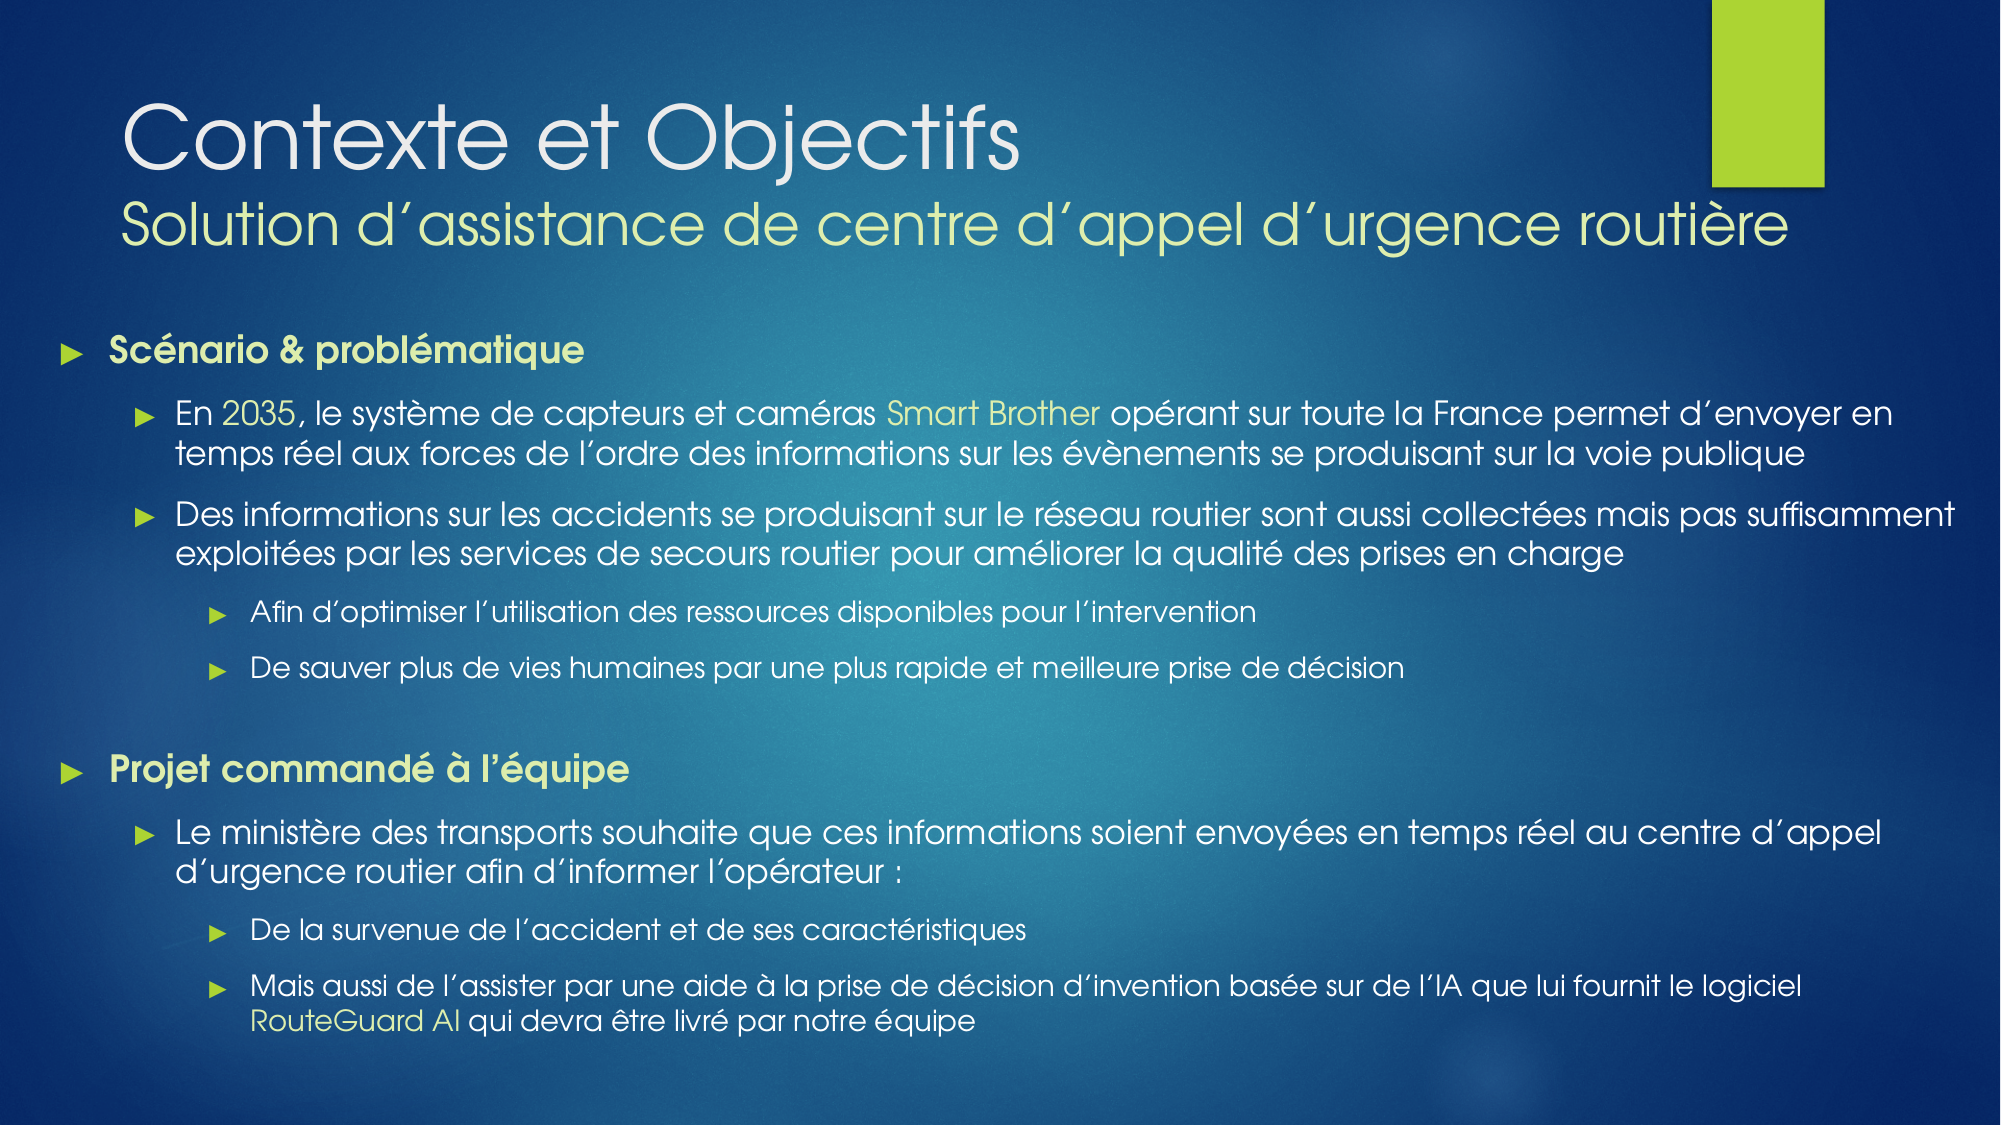

# Contexte et Objectifs Solution d’assistance de centre d’appel d’urgence routière
Scénario & problématique
En 2035, le système de capteurs et caméras Smart Brother opérant sur toute la France permet d’envoyer en temps réel aux forces de l’ordre des informations sur les évènements se produisant sur la voie publique
Des informations sur les accidents se produisant sur le réseau routier sont aussi collectées mais pas suffisamment exploitées par les services de secours routier pour améliorer la qualité des prises en charge
Afin d’optimiser l’utilisation des ressources disponibles pour l’intervention
De sauver plus de vies humaines par une plus rapide et meilleure prise de décision

Projet commandé à l’équipe
Le ministère des transports souhaite que ces informations soient envoyées en temps réel au centre d’appel d’urgence routier afin d’informer l’opérateur :
De la survenue de l’accident et de ses caractéristiques
Mais aussi de l’assister par une aide à la prise de décision d’invention basée sur de l’IA que lui fournit le logiciel RouteGuard AI qui devra être livré par notre équipe